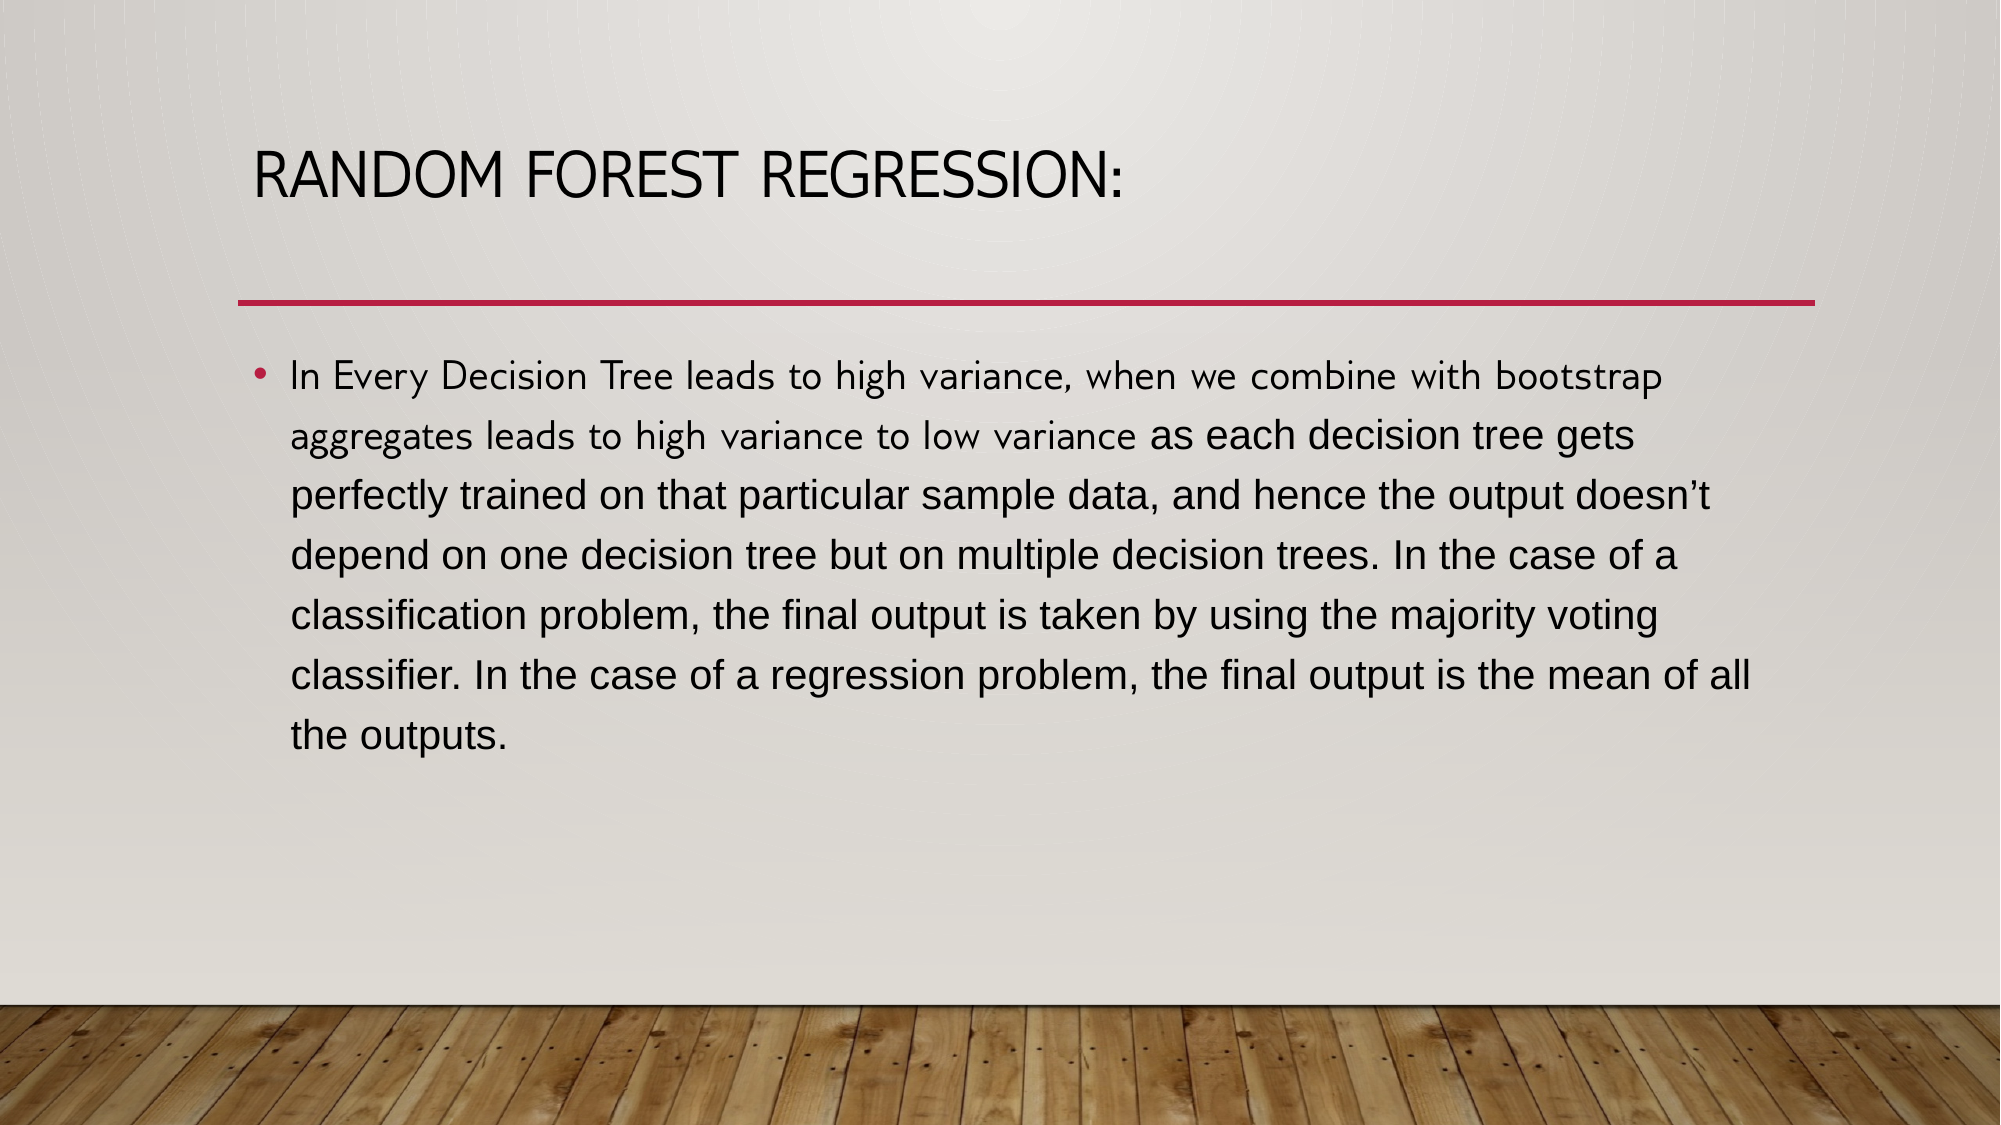

# Random forest regression:
In Every Decision Tree leads to high variance, when we combine with bootstrap aggregates leads to high variance to low variance as each decision tree gets perfectly trained on that particular sample data, and hence the output doesn’t depend on one decision tree but on multiple decision trees. In the case of a classification problem, the final output is taken by using the majority voting classifier. In the case of a regression problem, the final output is the mean of all the outputs.